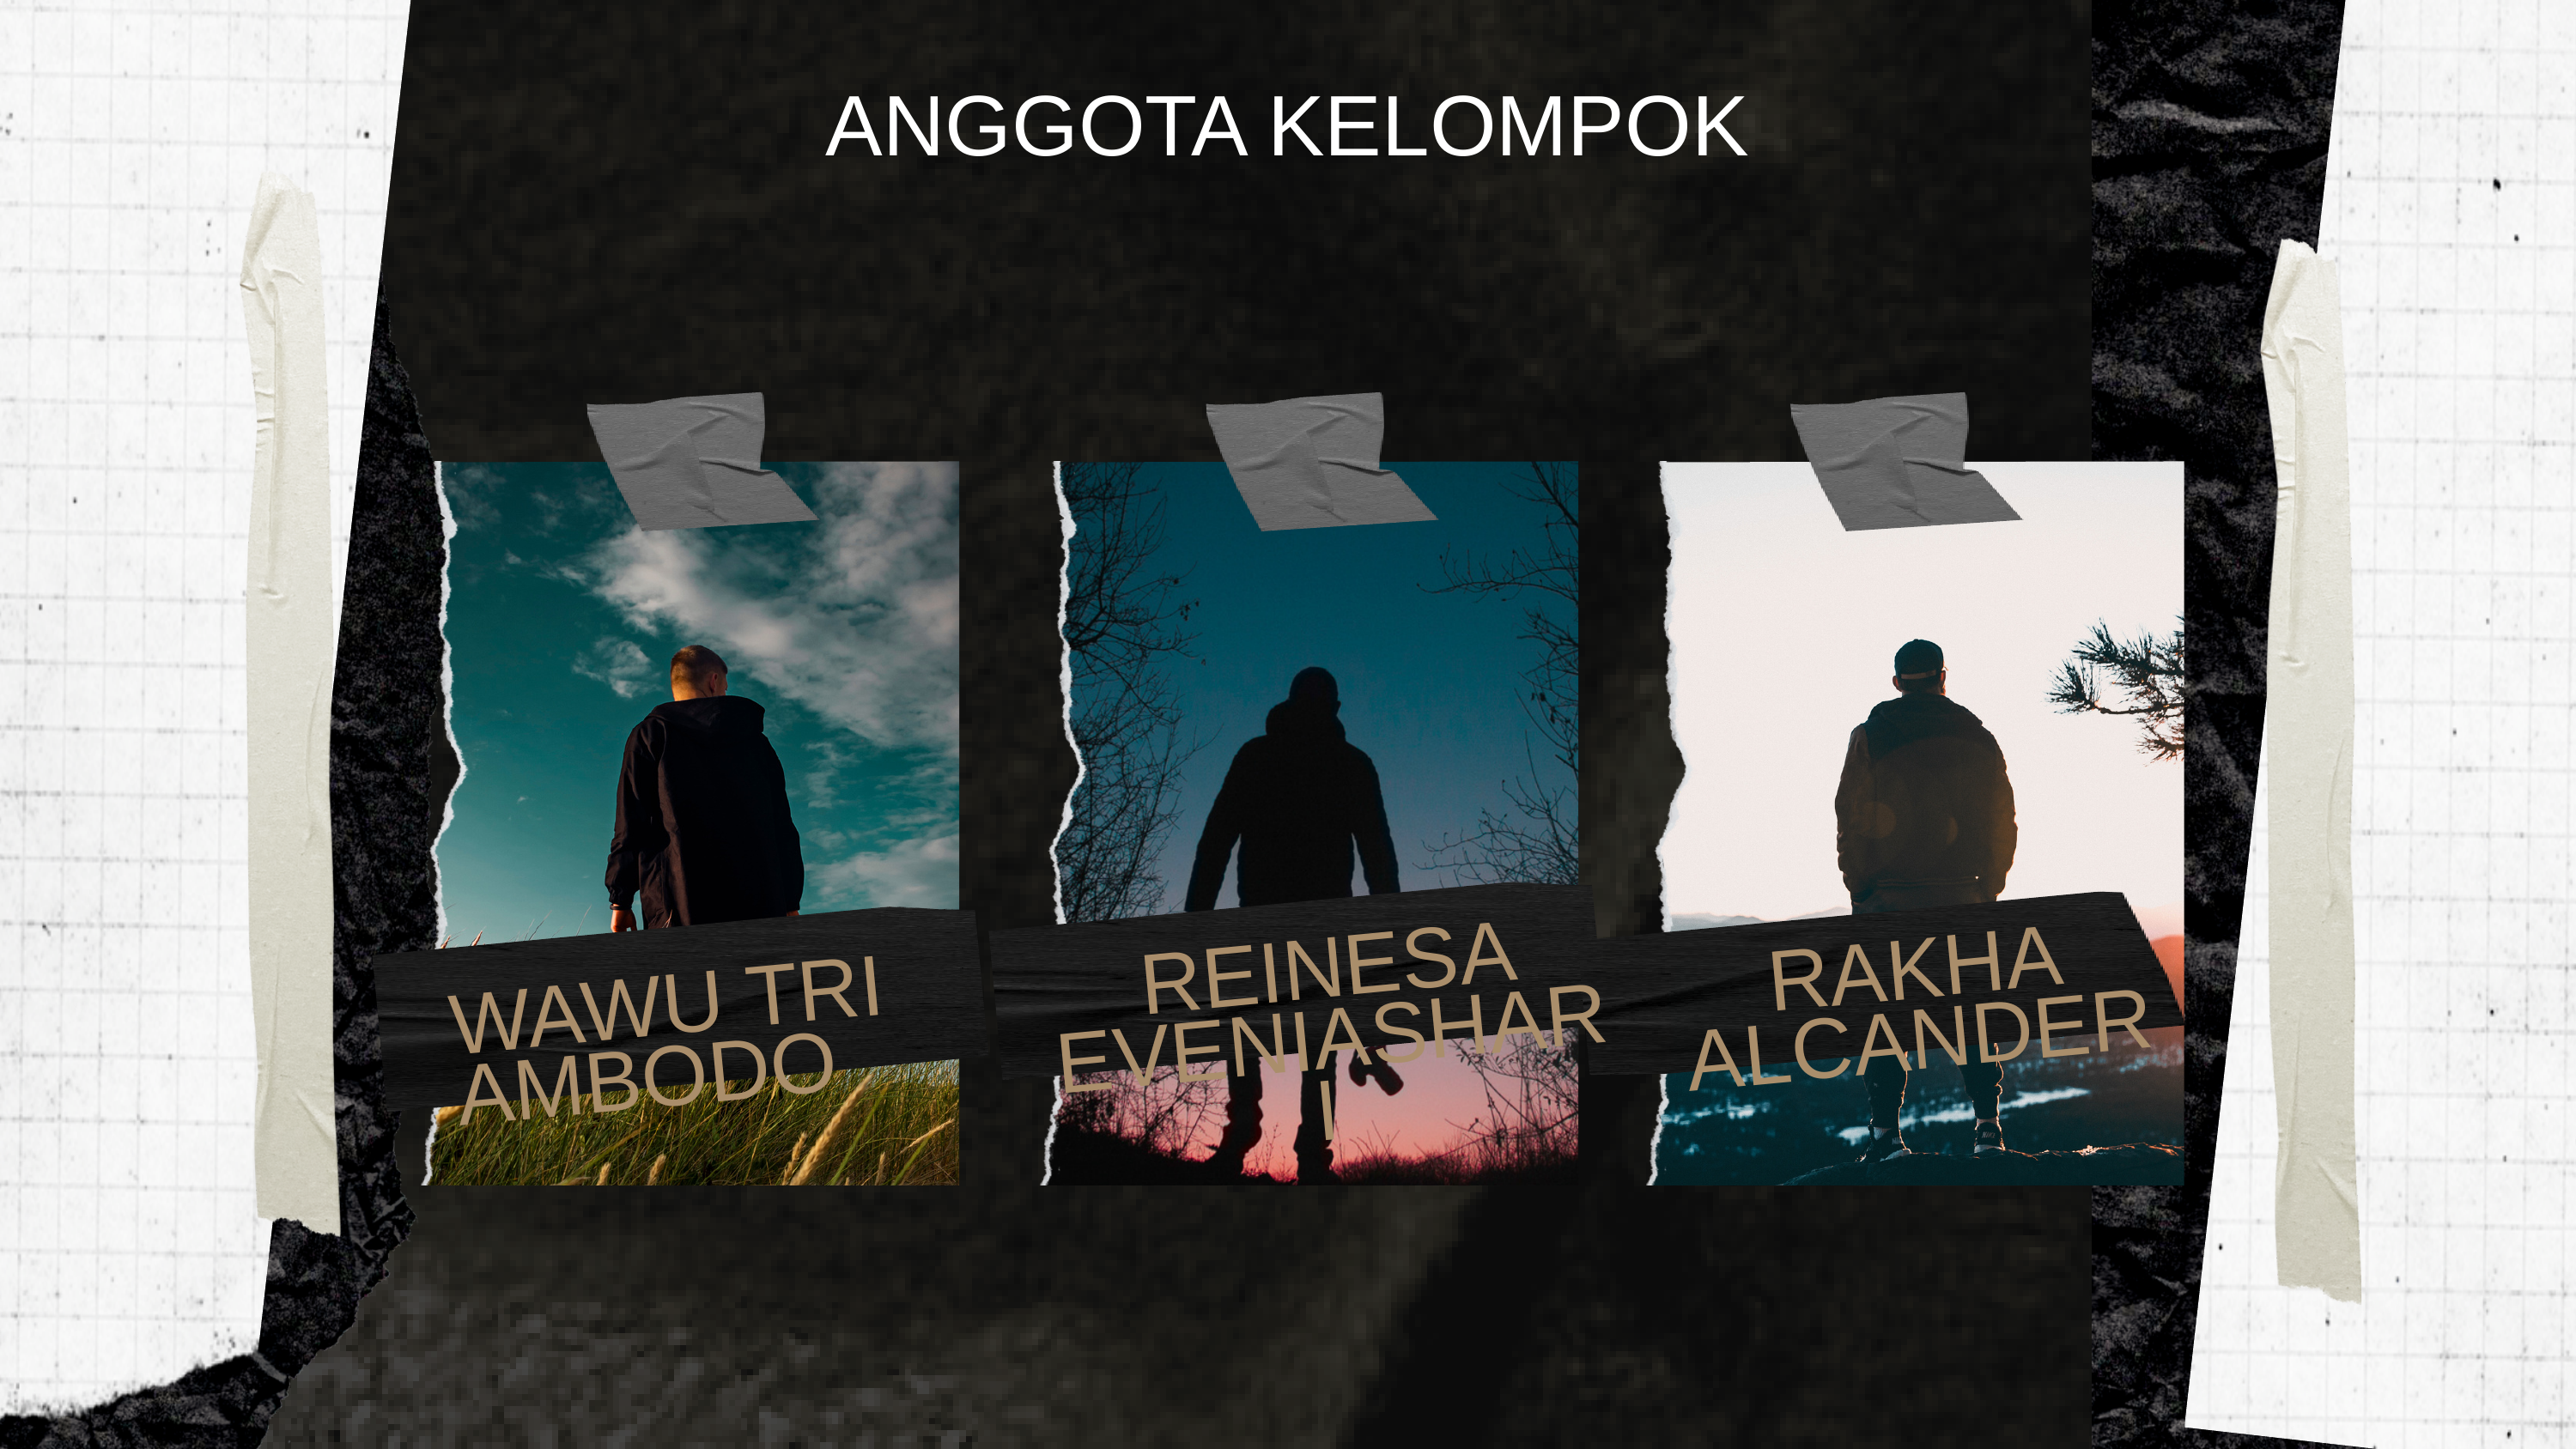

ANGGOTA KELOMPOK

REINESA EVENIASHARI
RAKHA ALCANDER
WAWU TRI AMBODO